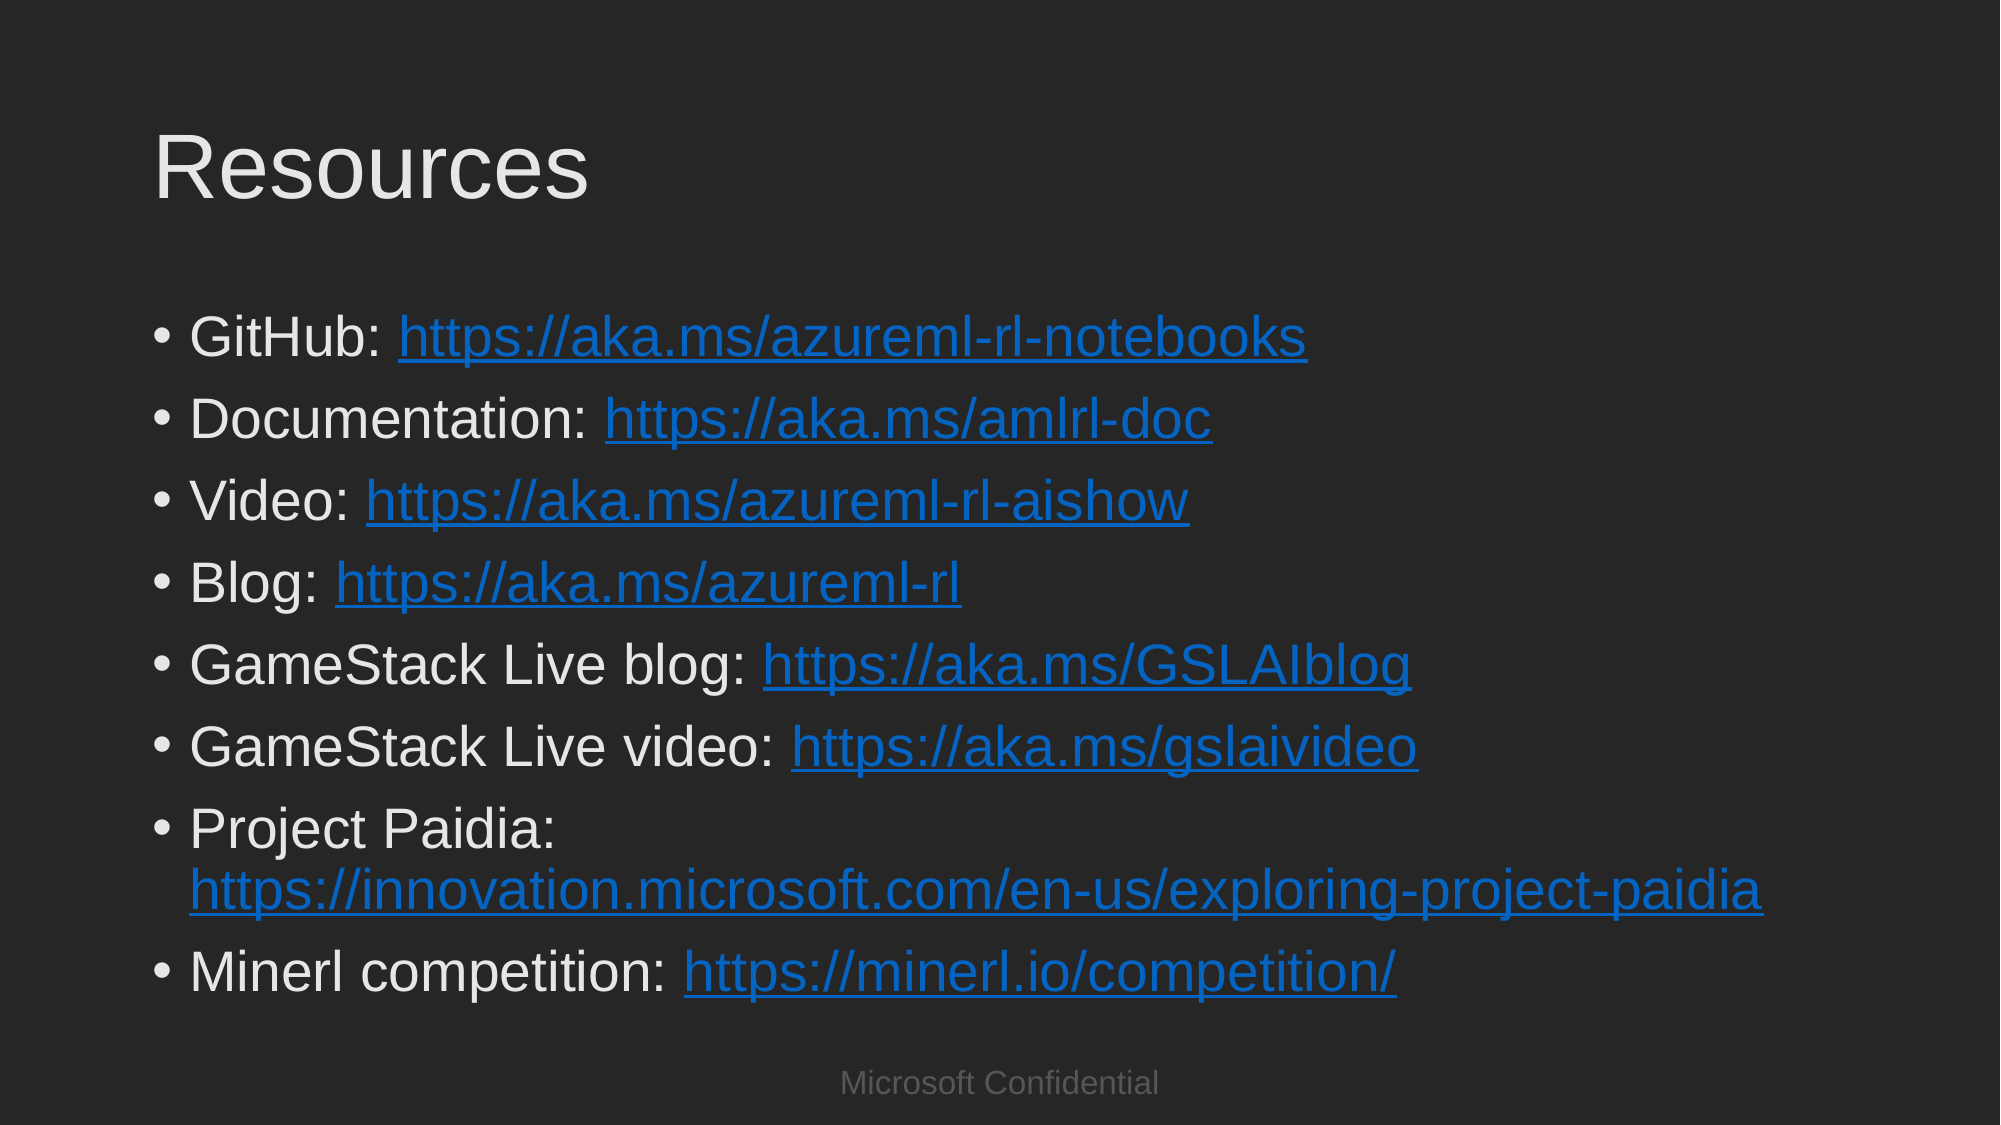

# Resources
GitHub: https://aka.ms/azureml-rl-notebooks
Documentation: https://aka.ms/amlrl-doc
Video: https://aka.ms/azureml-rl-aishow
Blog: https://aka.ms/azureml-rl
GameStack Live blog: https://aka.ms/GSLAIblog
GameStack Live video: https://aka.ms/gslaivideo
Project Paidia: https://innovation.microsoft.com/en-us/exploring-project-paidia
Minerl competition: https://minerl.io/competition/

Microsoft Confidential